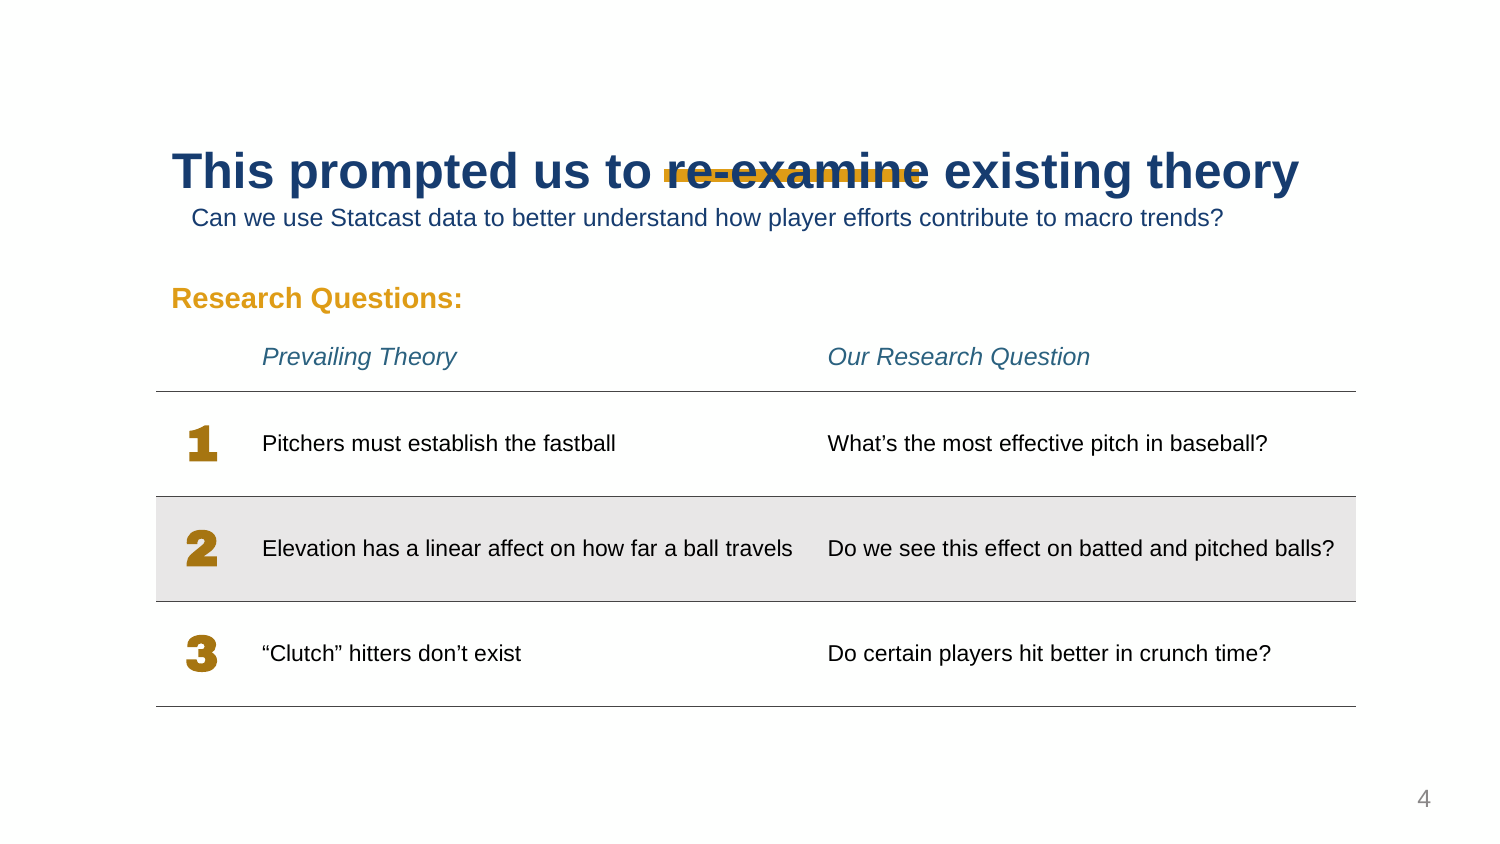

# This prompted us to re-examine existing theory
Can we use Statcast data to better understand how player efforts contribute to macro trends?
| Research Questions: |  |  |
| --- | --- | --- |
|  | Prevailing Theory | Our Research Question |
| 1 | Pitchers must establish the fastball | What’s the most effective pitch in baseball? |
| 2 | Elevation has a linear affect on how far a ball travels | Do we see this effect on batted and pitched balls? |
| 3 | “Clutch” hitters don’t exist | Do certain players hit better in crunch time? |
4